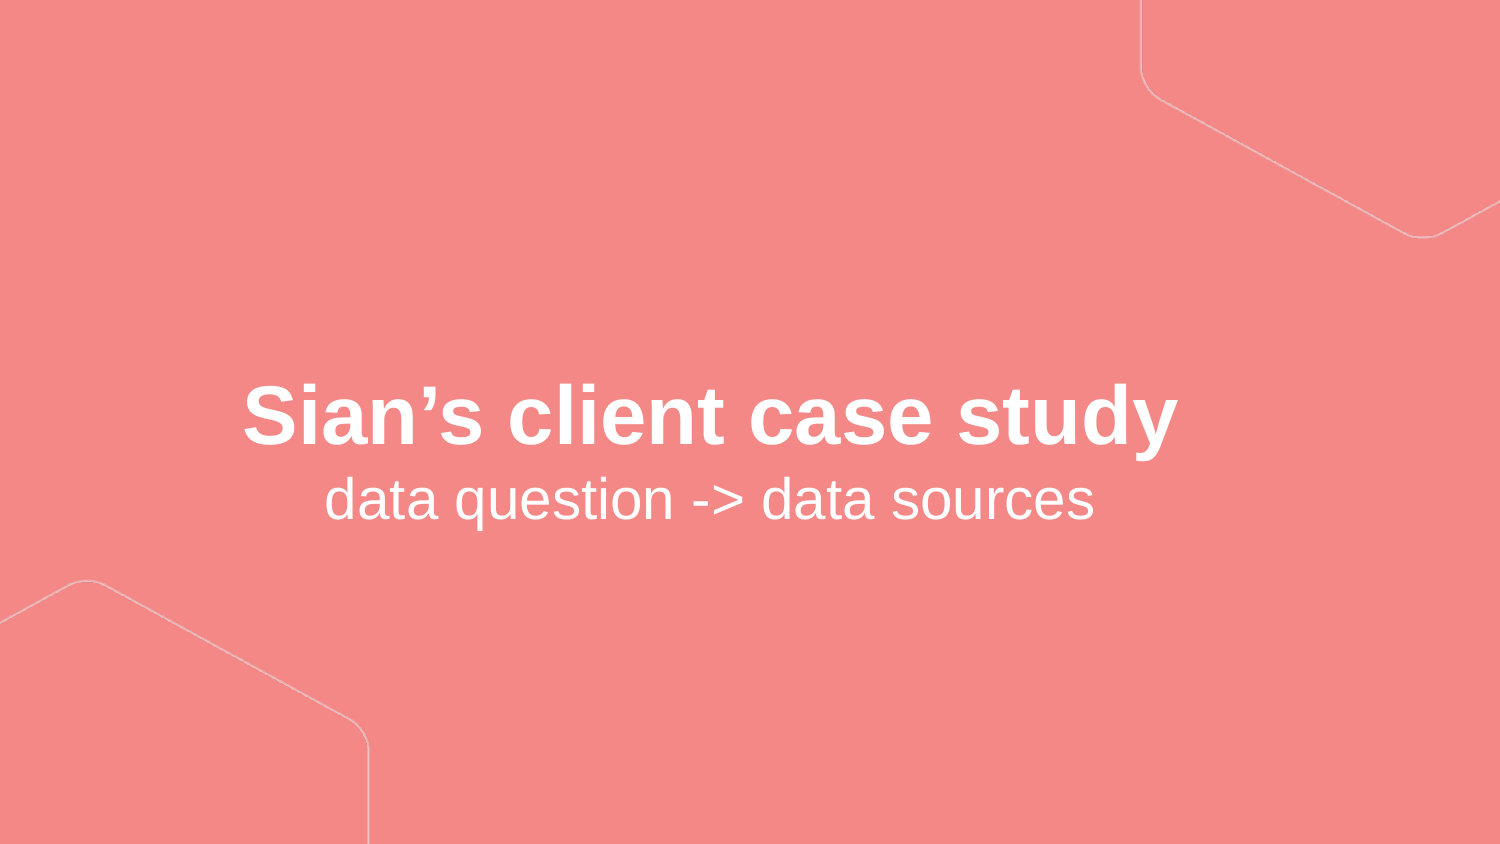

# Sian’s client case study data question -> data sources